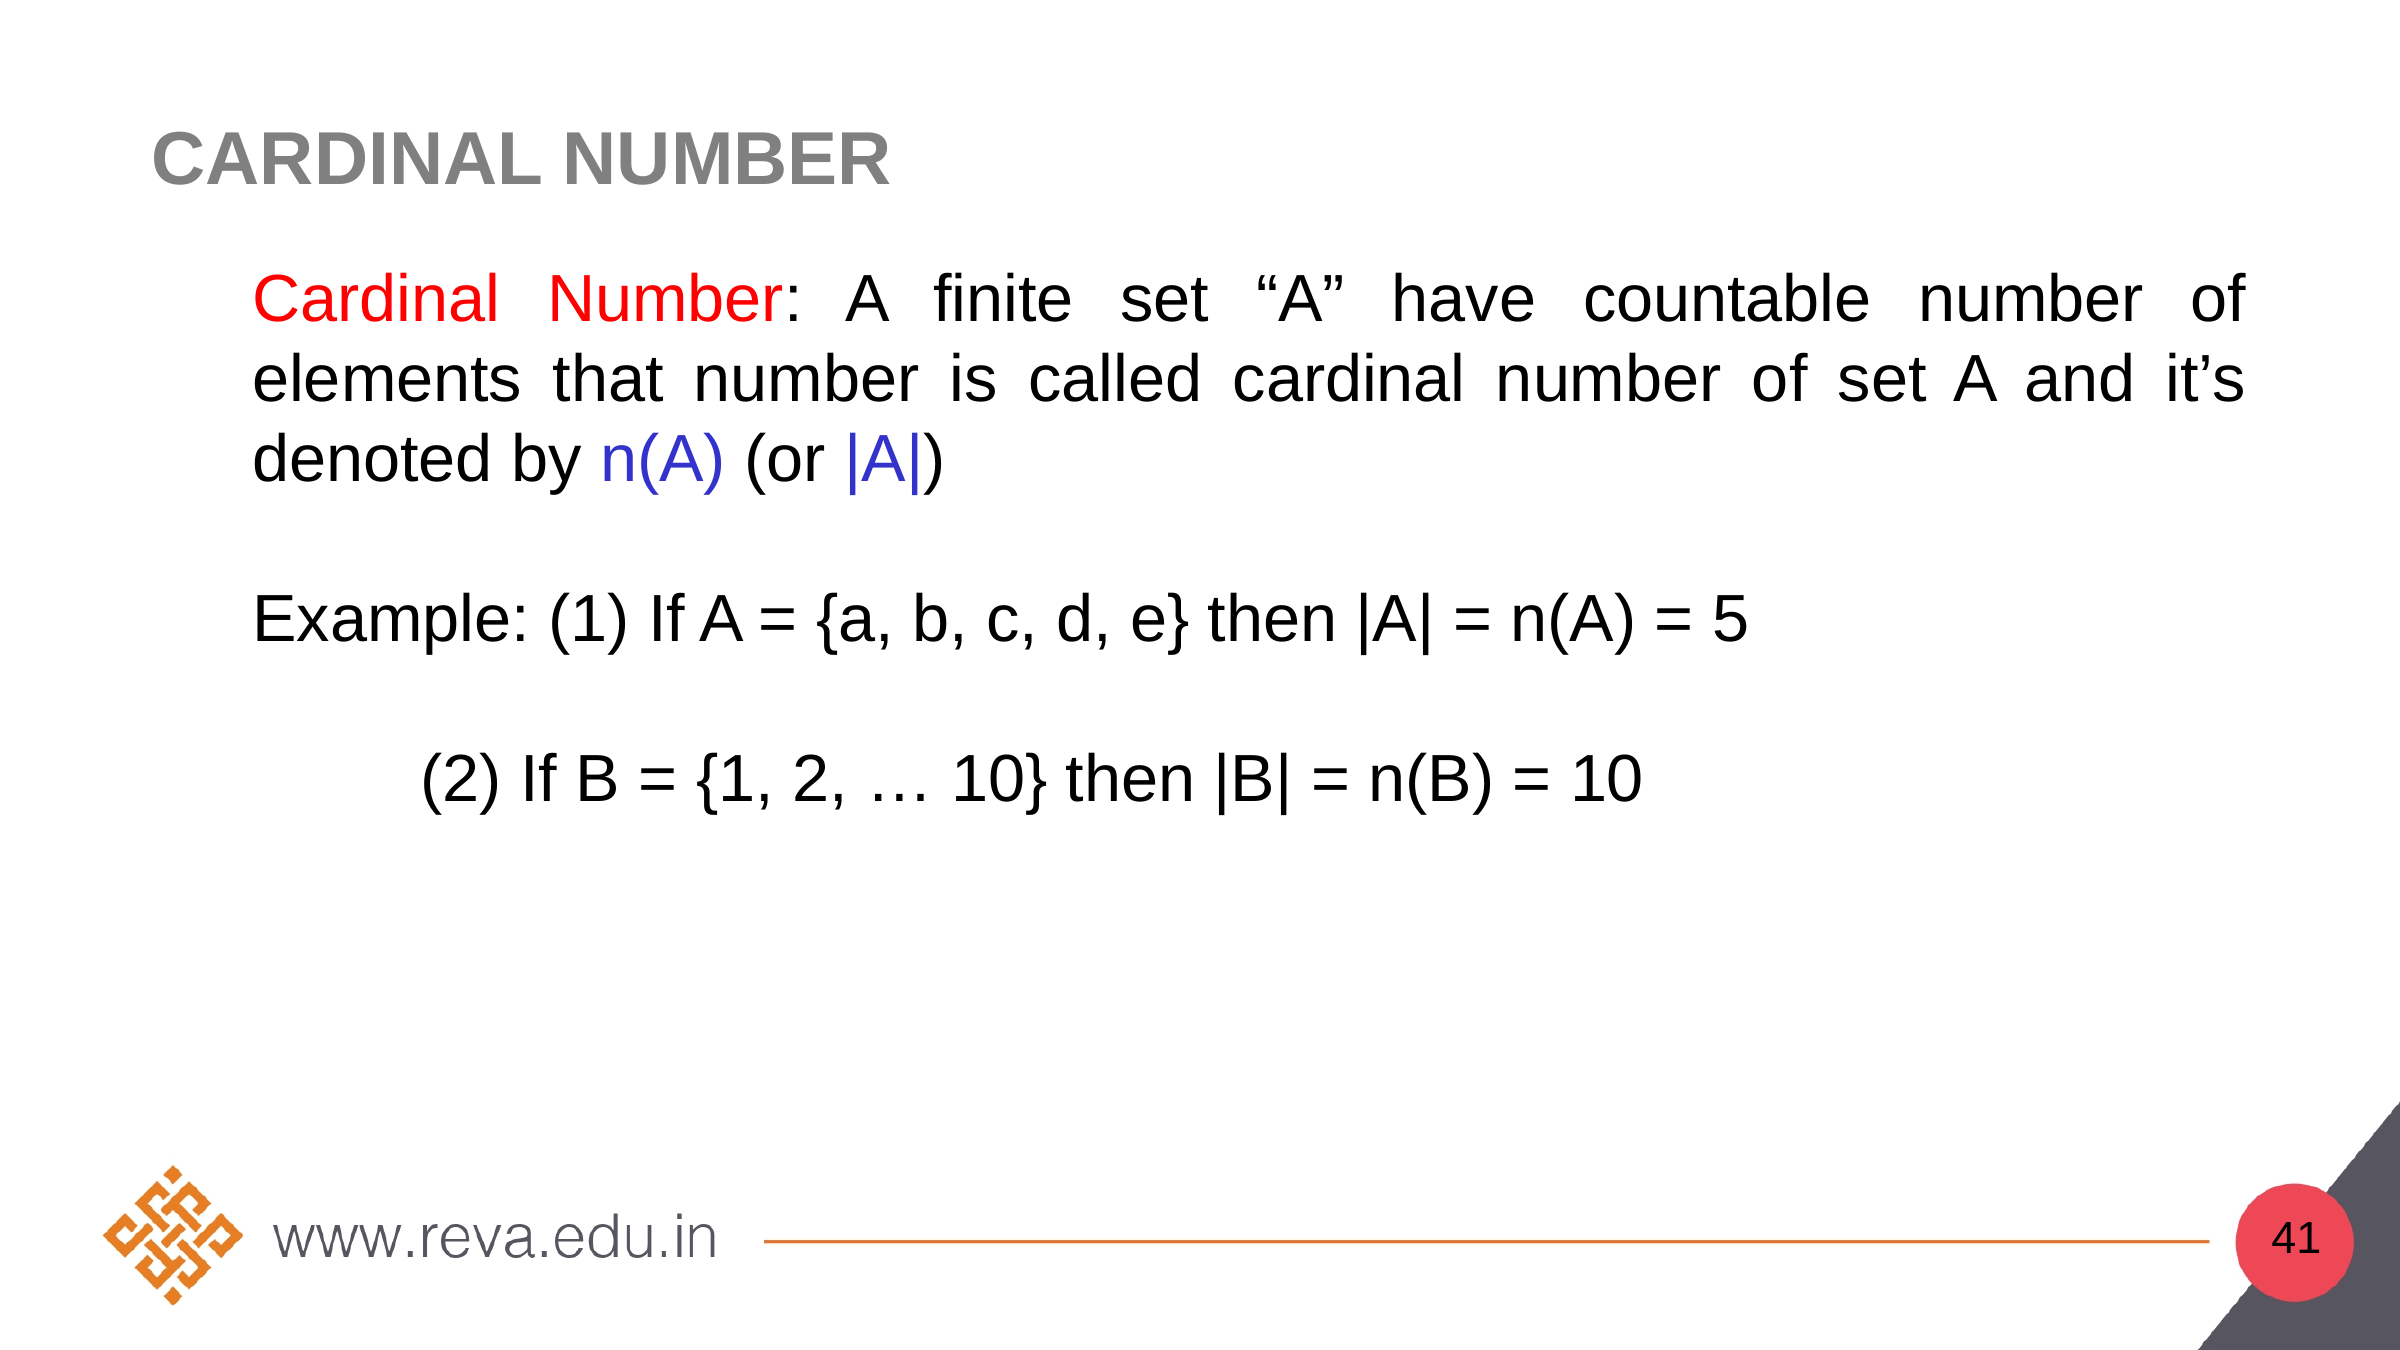

# Cardinal Number
Cardinal Number: A finite set “A” have countable number of elements that number is called cardinal number of set A and it’s denoted by n(A) (or |A|)

Example: (1) If A = {a, b, c, d, e} then |A| = n(A) = 5

	 (2) If B = {1, 2, … 10} then |B| = n(B) = 10
41